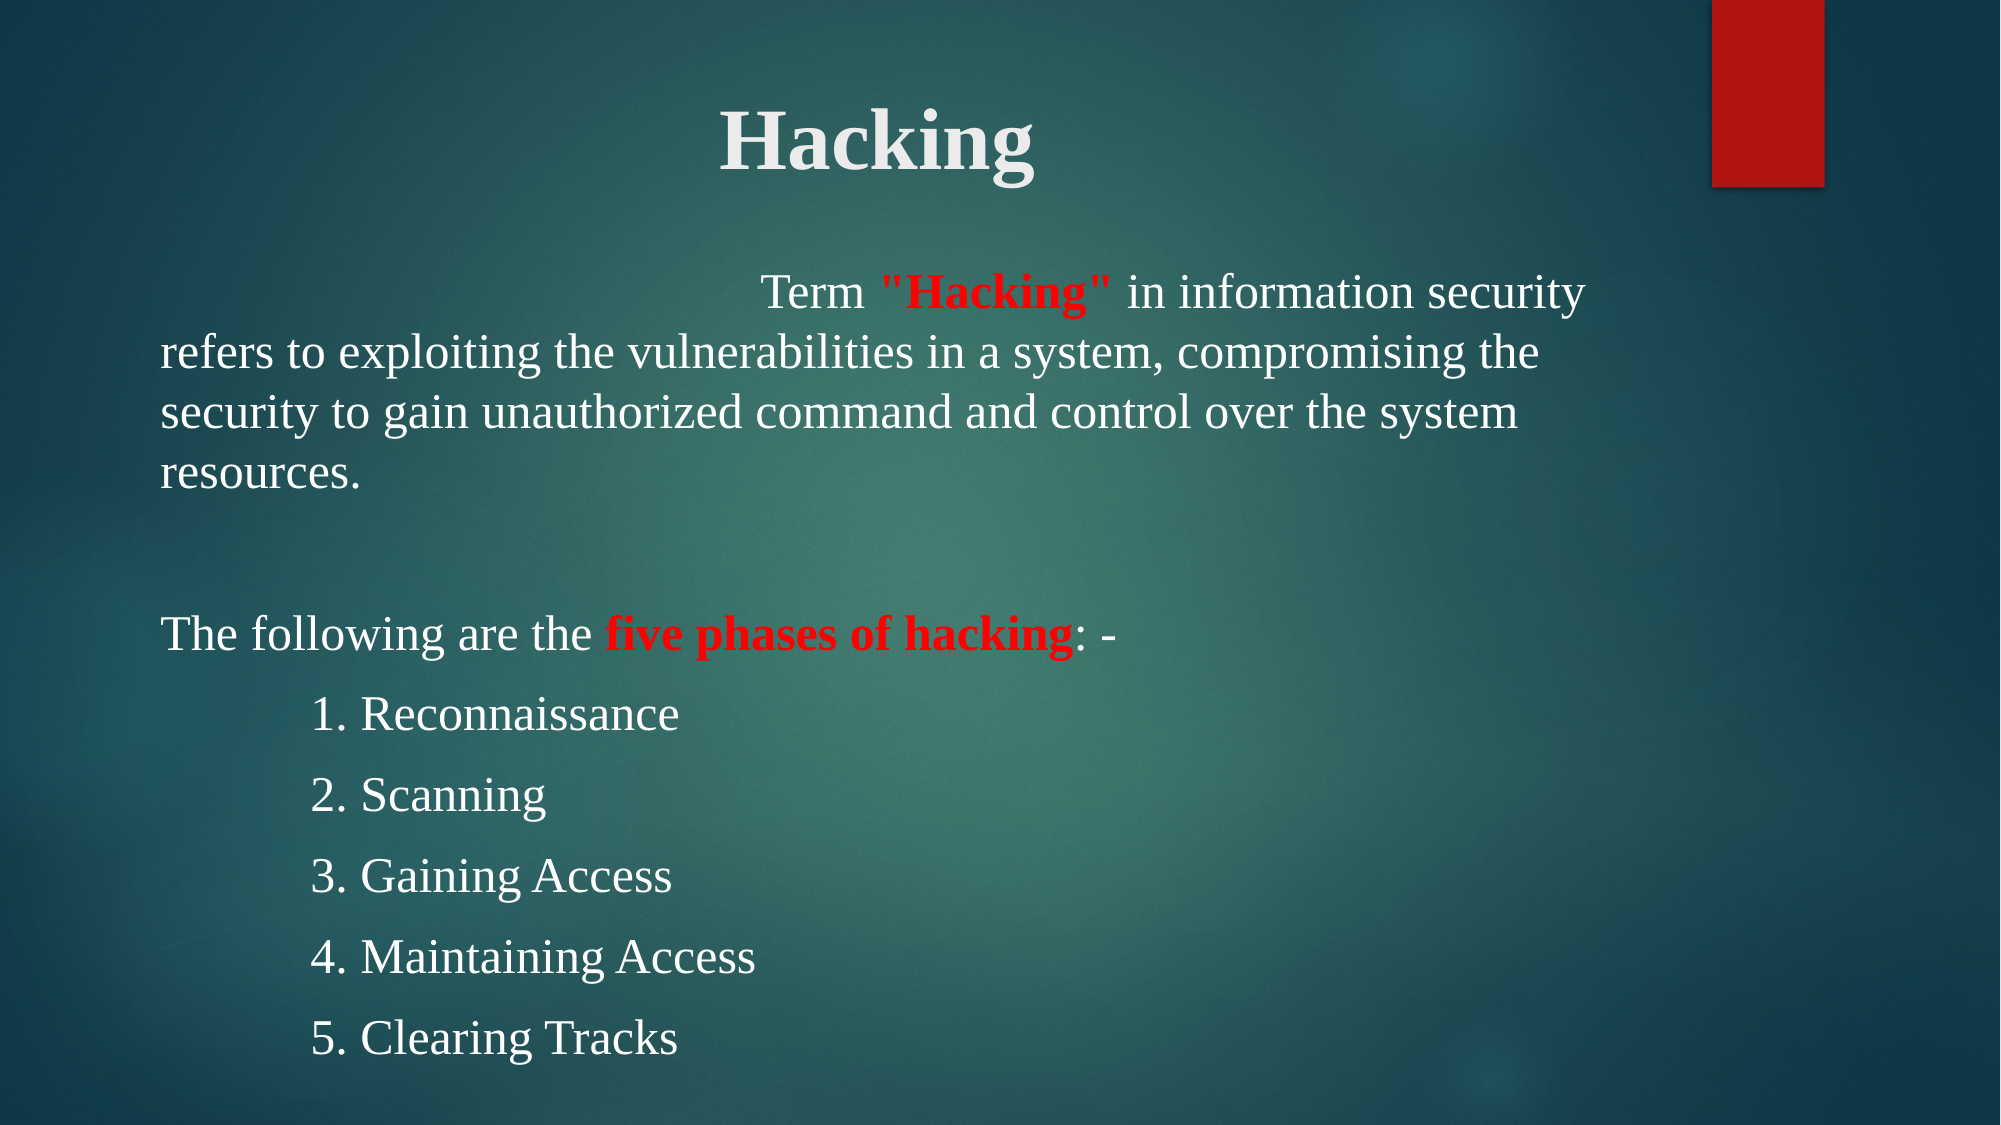

# Hacking
				Term "Hacking" in information security refers to exploiting the vulnerabilities in a system, compromising the security to gain unauthorized command and control over the system resources.

The following are the five phases of hacking: -
	1. Reconnaissance
	2. Scanning
	3. Gaining Access
	4. Maintaining Access
	5. Clearing Tracks